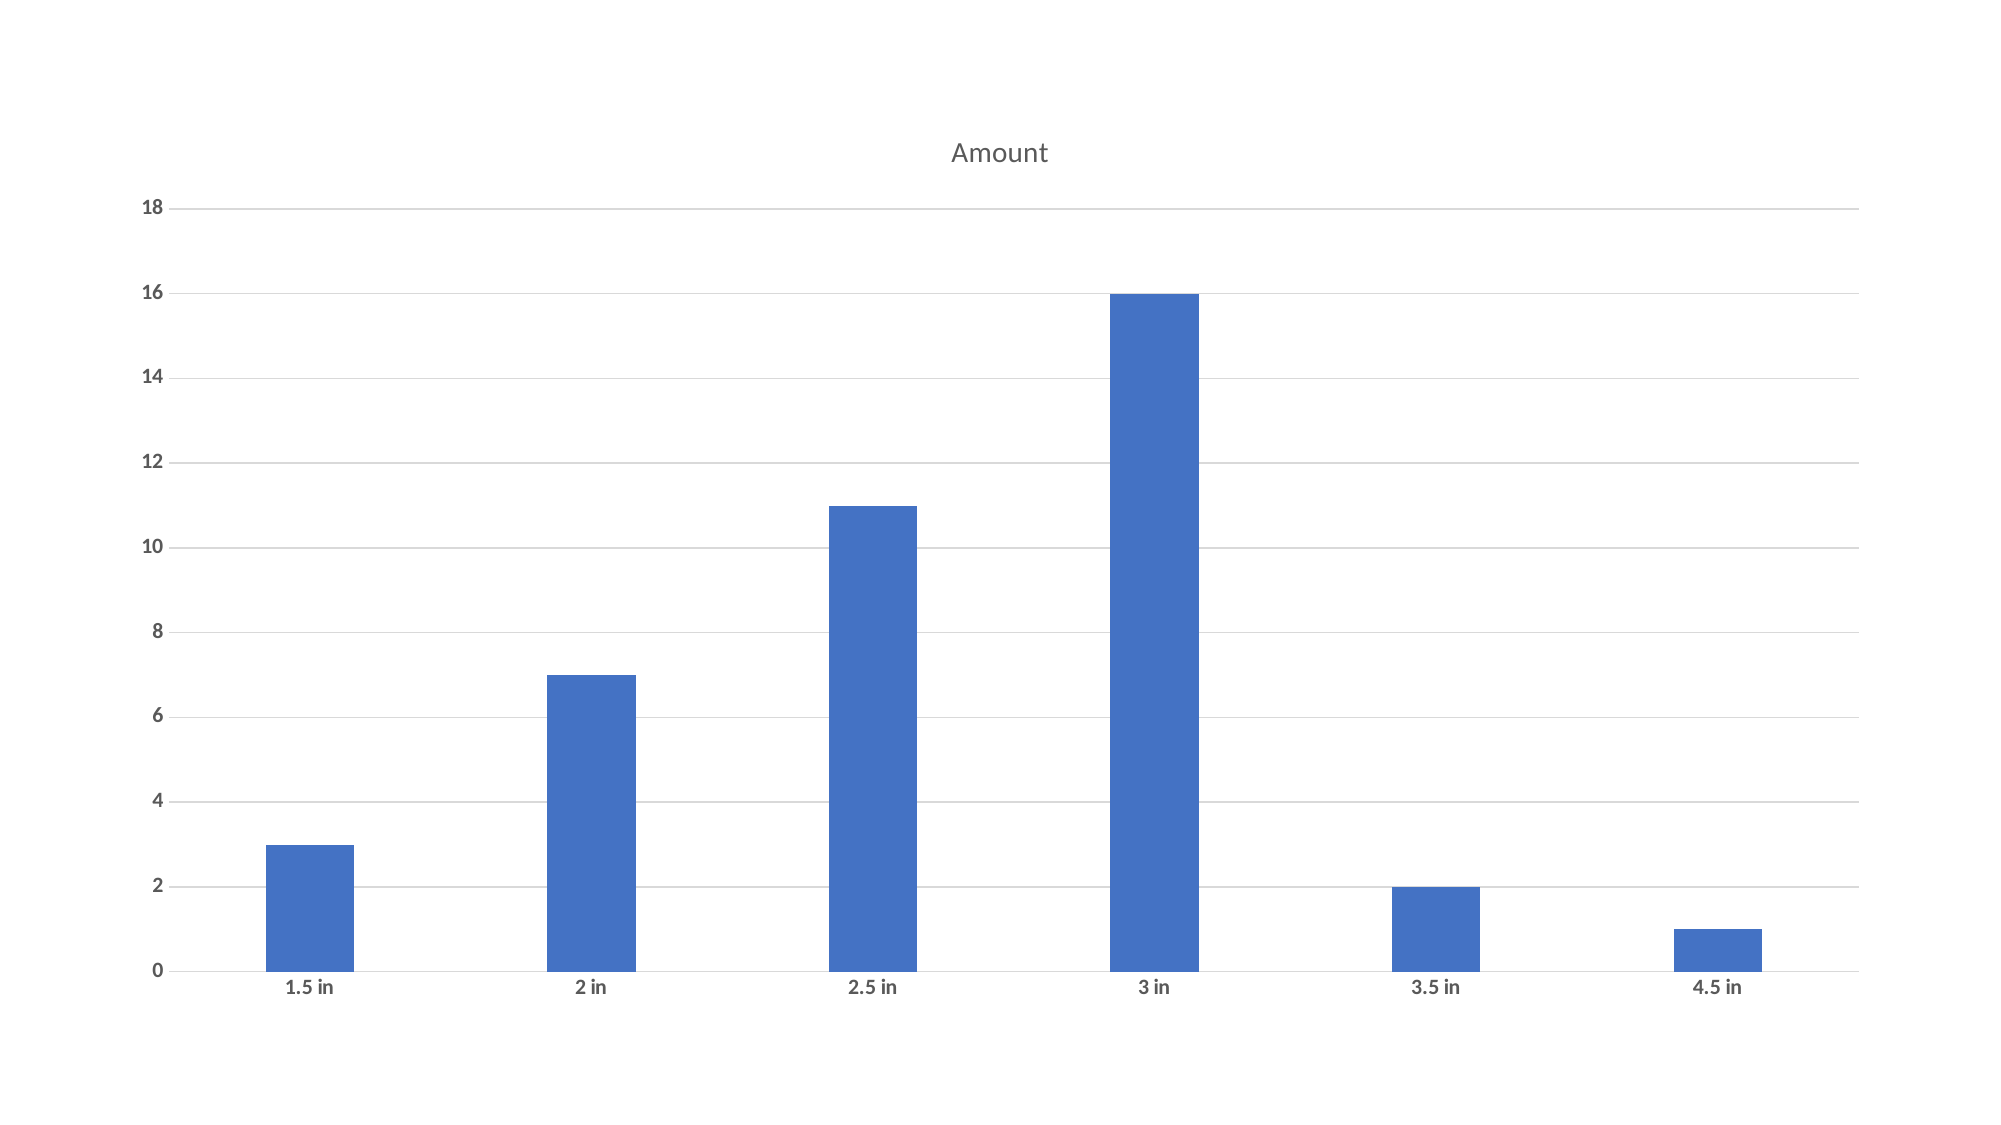

### Chart:

| Category | Amount |
|---|---|
| 1.5 in | 3.0 |
| 2 in | 7.0 |
| 2.5 in | 11.0 |
| 3 in | 16.0 |
| 3.5 in | 2.0 |
| 4.5 in | 1.0 |